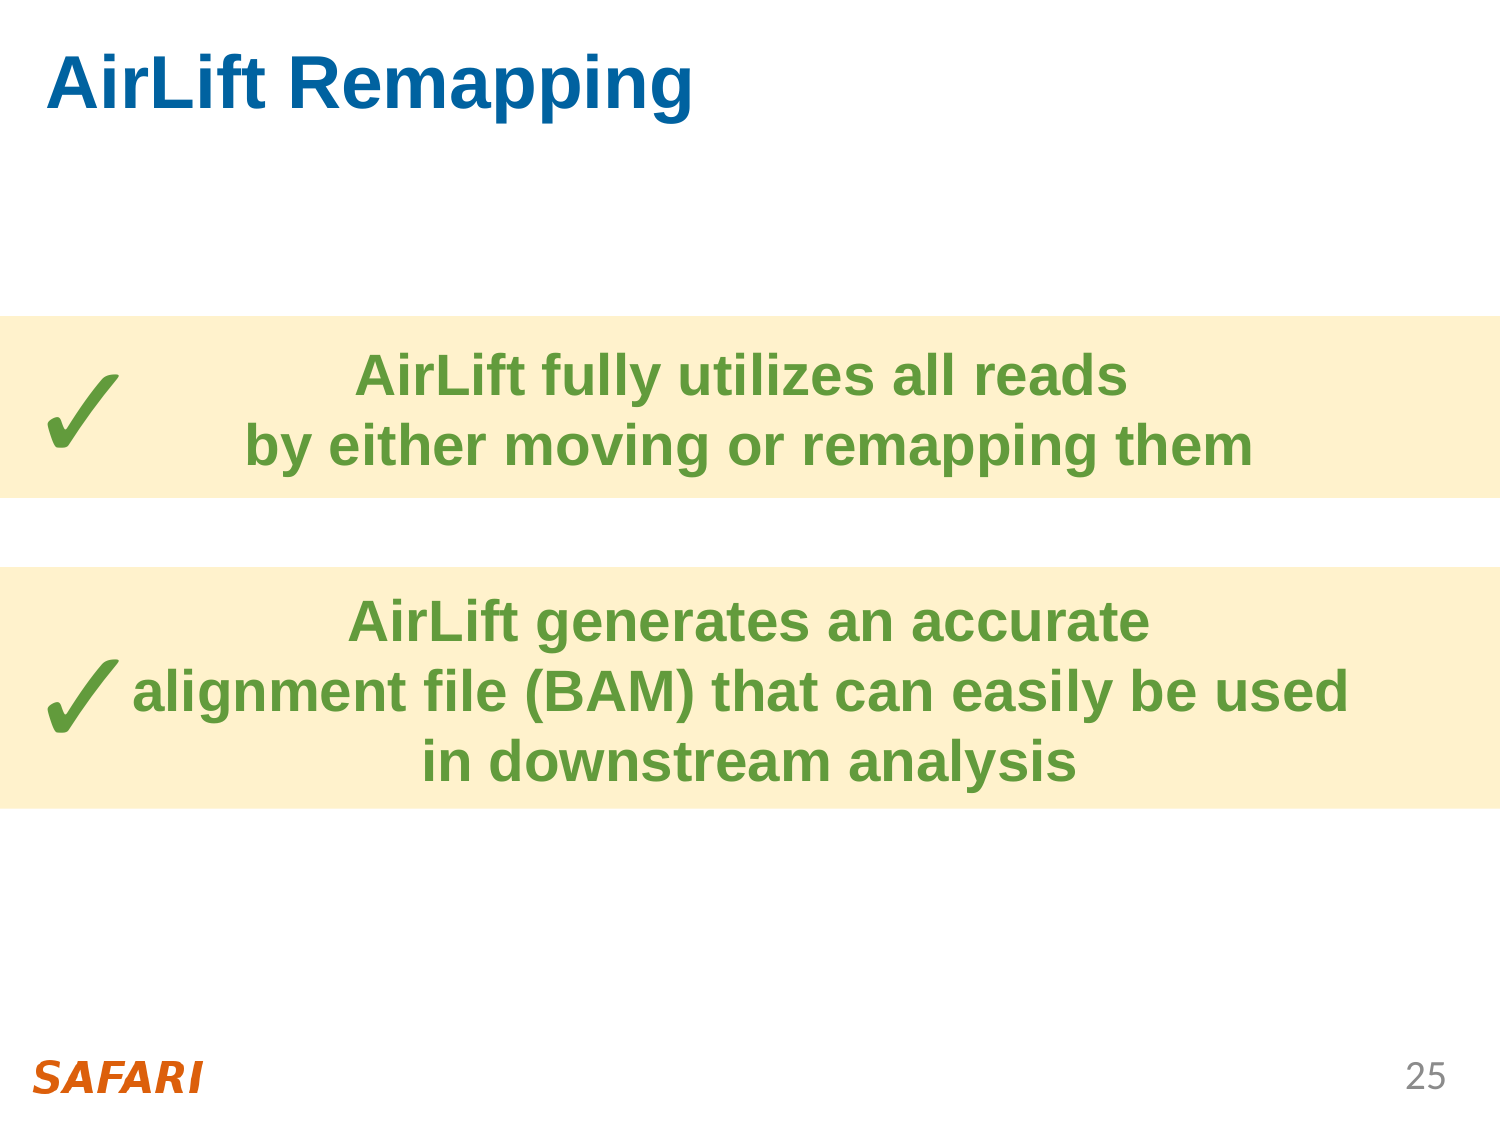

# AirLift Remapping

AirLift fully utilizes all reads
by either moving or remapping them

✓

AirLift generates an accurate
alignment file (BAM) that can easily be used
in downstream analysis

✓